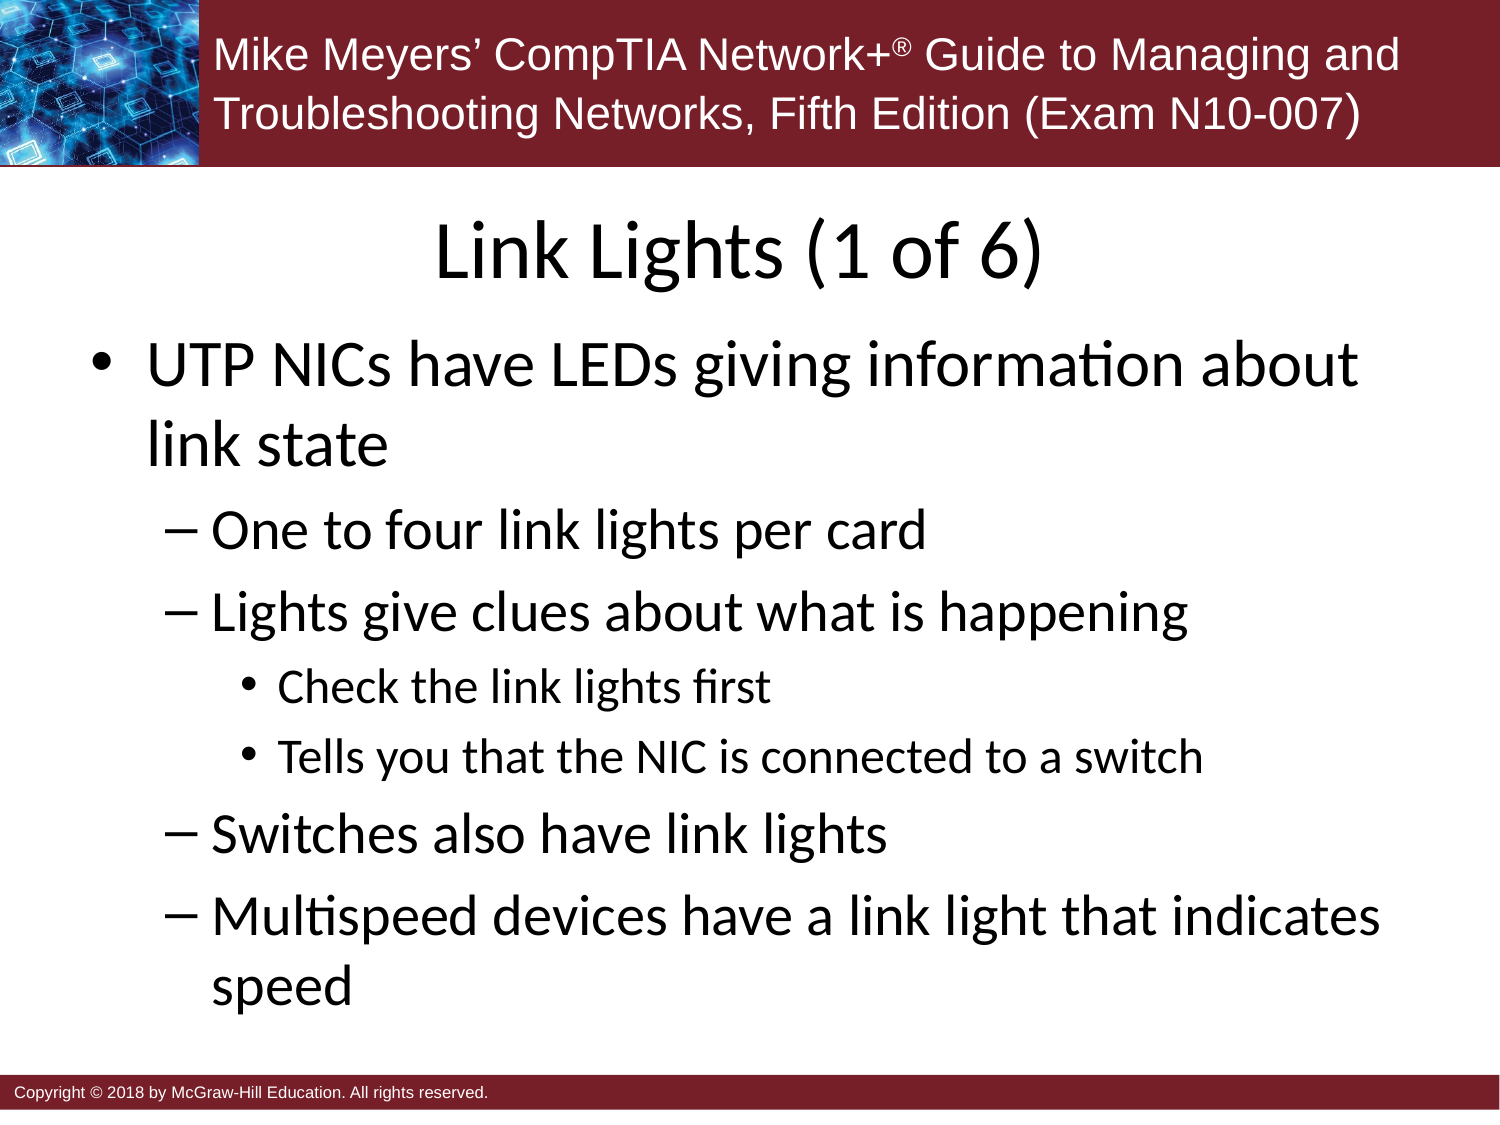

# Link Lights (1 of 6)
UTP NICs have LEDs giving information about link state
One to four link lights per card
Lights give clues about what is happening
Check the link lights first
Tells you that the NIC is connected to a switch
Switches also have link lights
Multispeed devices have a link light that indicates speed